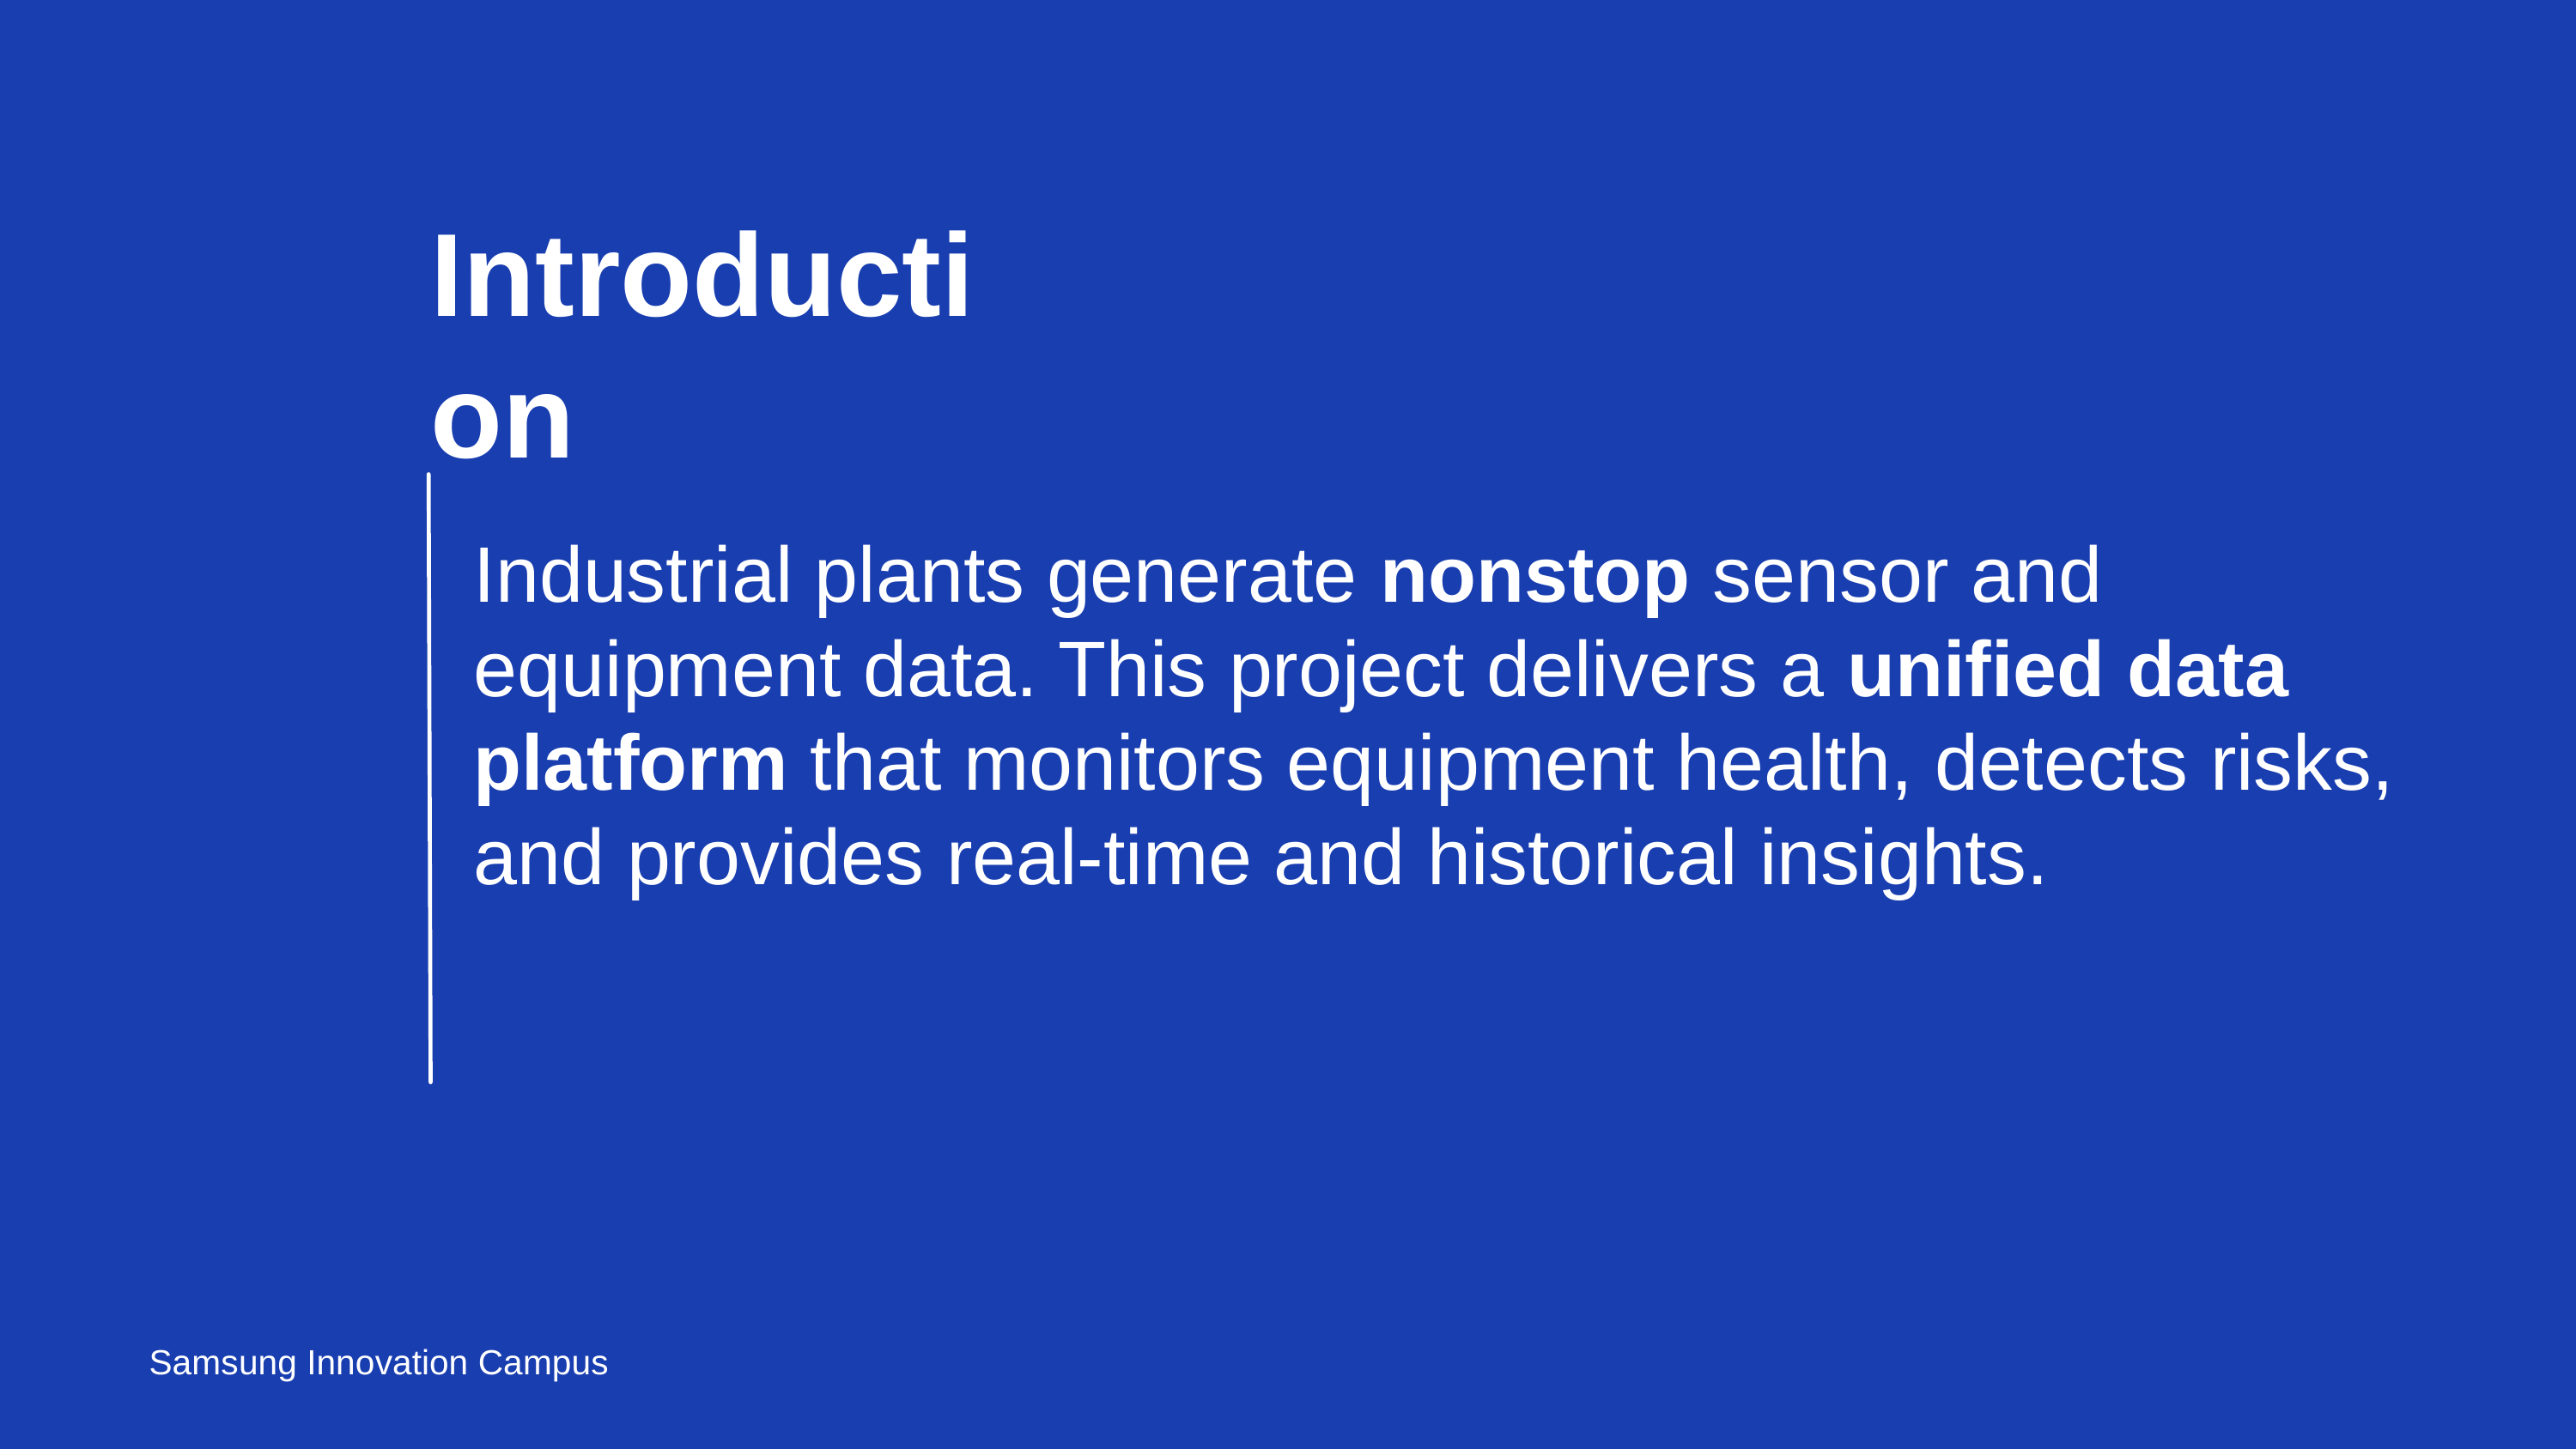

Introduction

Industrial plants generate nonstop sensor and equipment data. This project delivers a unified data platform that monitors equipment health, detects risks, and provides real-time and historical insights.
Samsung Innovation Campus